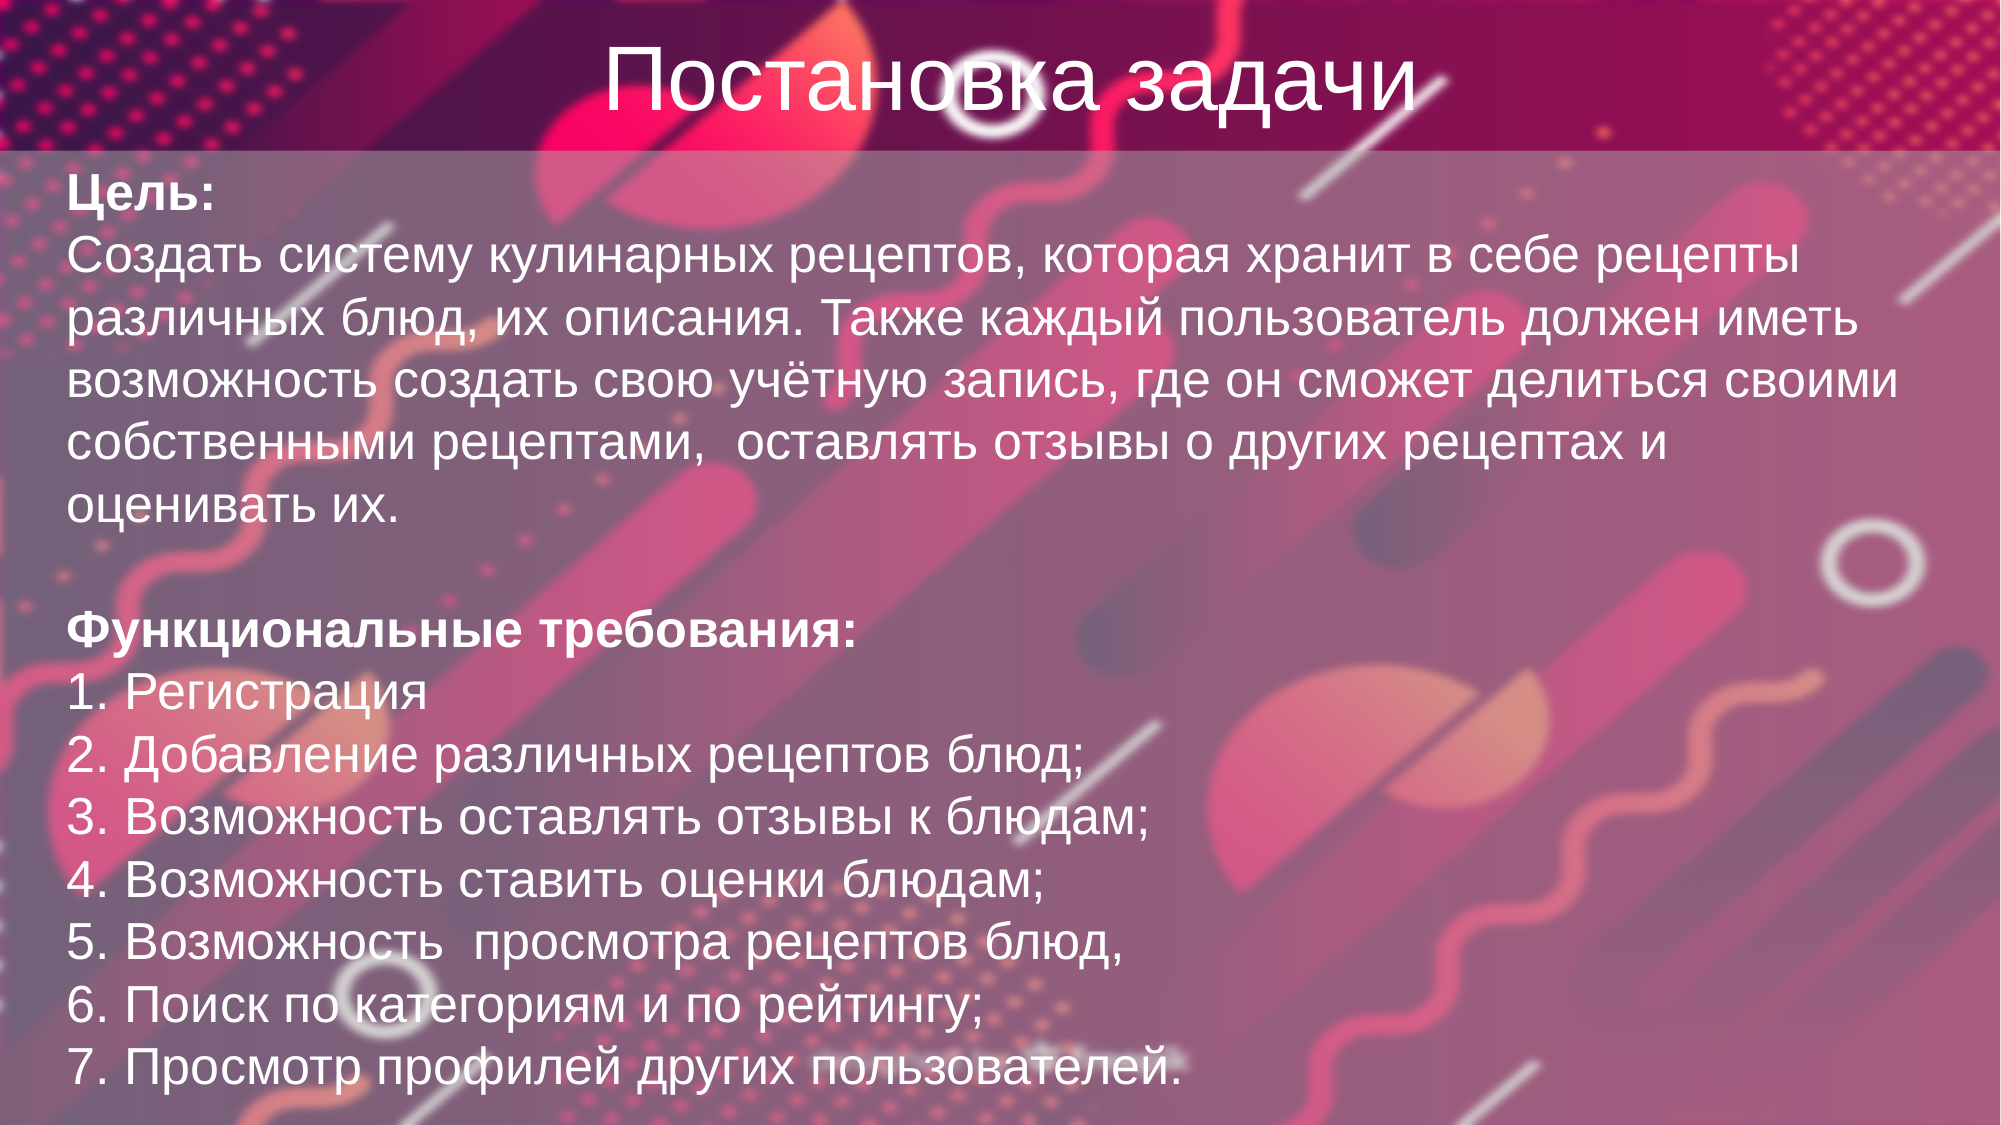

Постановка задачи

Цель:
Создать систему кулинарных рецептов, которая хранит в себе рецепты различных блюд, их описания. Также каждый пользователь должен иметь возможность создать свою учётную запись, где он сможет делиться своими собственными рецептами,  оставлять отзывы о других рецептах и оценивать их.
Функциональные требования:
1. Регистрация
2. Добавление различных рецептов блюд;
3. Возможность оставлять отзывы к блюдам;
4. Возможность ставить оценки блюдам;
5. Возможность  просмотра рецептов блюд,
6. Поиск по категориям и по рейтингу;
7. Просмотр профилей других пользователей.